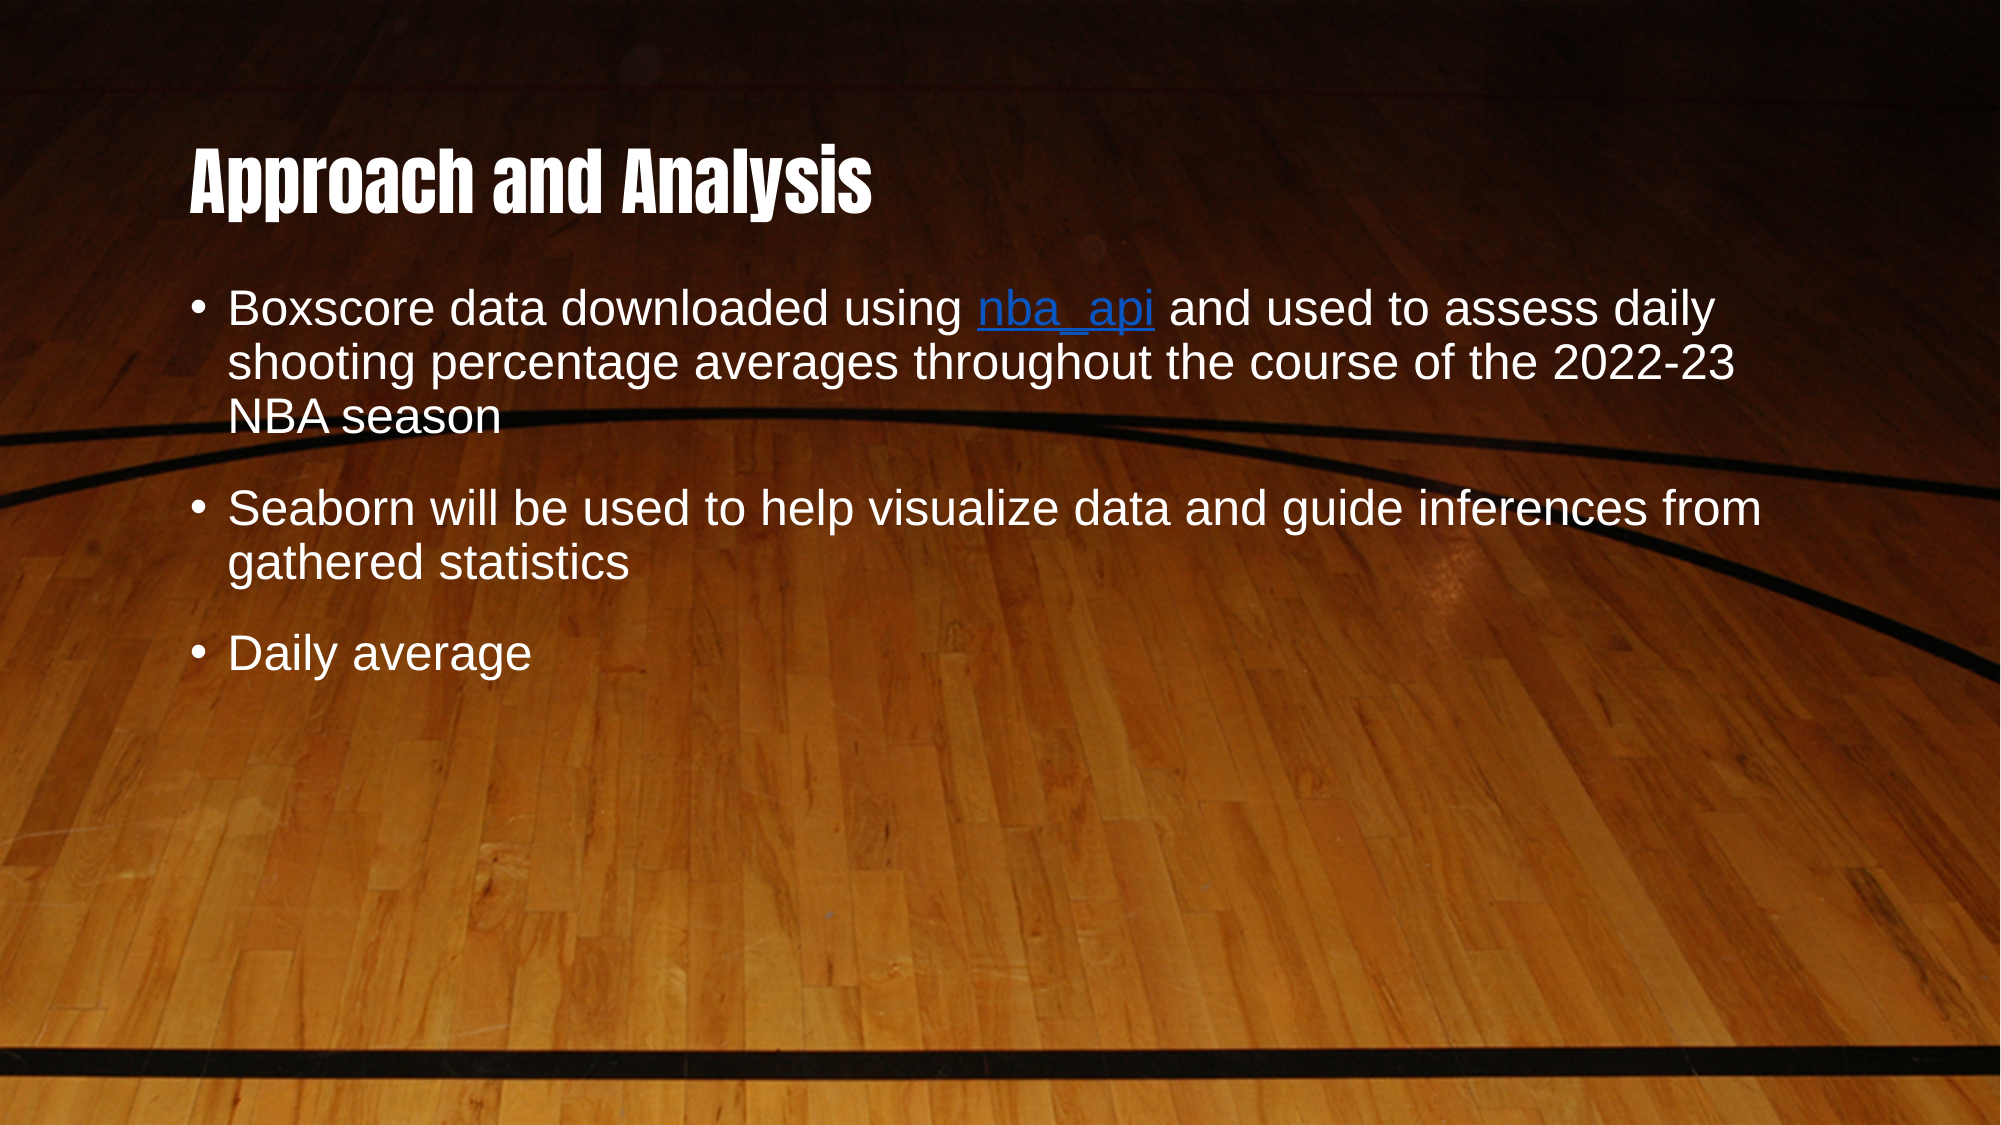

# Approach and Analysis
Boxscore data downloaded using nba_api and used to assess daily shooting percentage averages throughout the course of the 2022-23 NBA season
Seaborn will be used to help visualize data and guide inferences from gathered statistics
Daily average